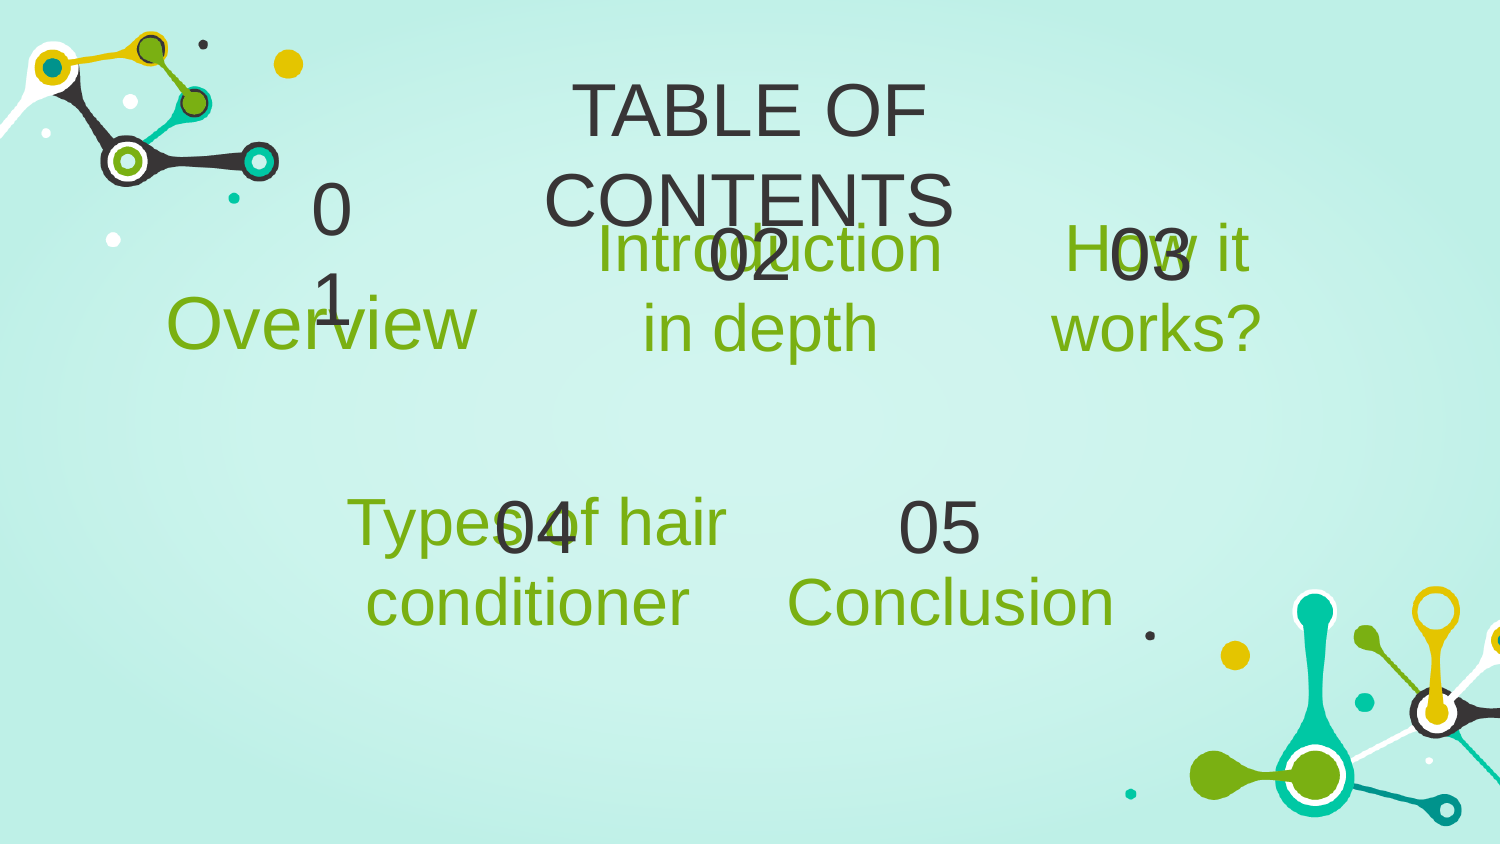

TABLE OF CONTENTS
01
02
03
# Overview
Introduction in depth
How it works?
04
05
Conclusion
Types of hair conditioner